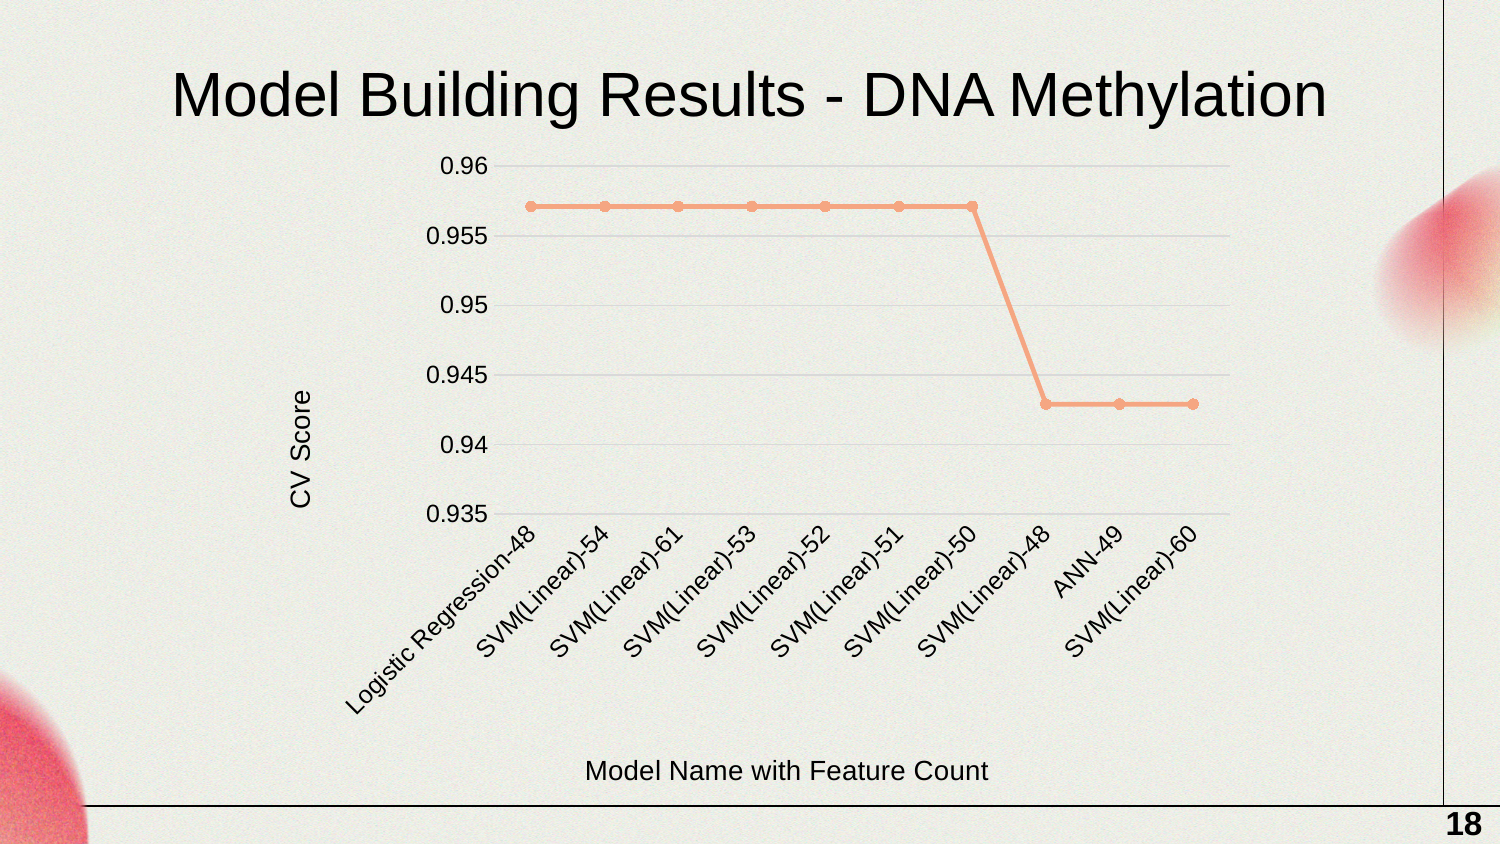

# Model Building Results - DNA Methylation

### Chart

| Category | Series 1 |
|---|---|
| Logistic Regression-48 | 0.9571 |
| SVM(Linear)-54 | 0.9571 |
| SVM(Linear)-61 | 0.9571 |
| SVM(Linear)-53 | 0.9571 |
| SVM(Linear)-52 | 0.9571 |
| SVM(Linear)-51 | 0.9571 |
| SVM(Linear)-50 | 0.9571 |
| SVM(Linear)-48 | 0.9429 |
| ANN-49 | 0.9429 |
| SVM(Linear)-60 | 0.9429 |
18